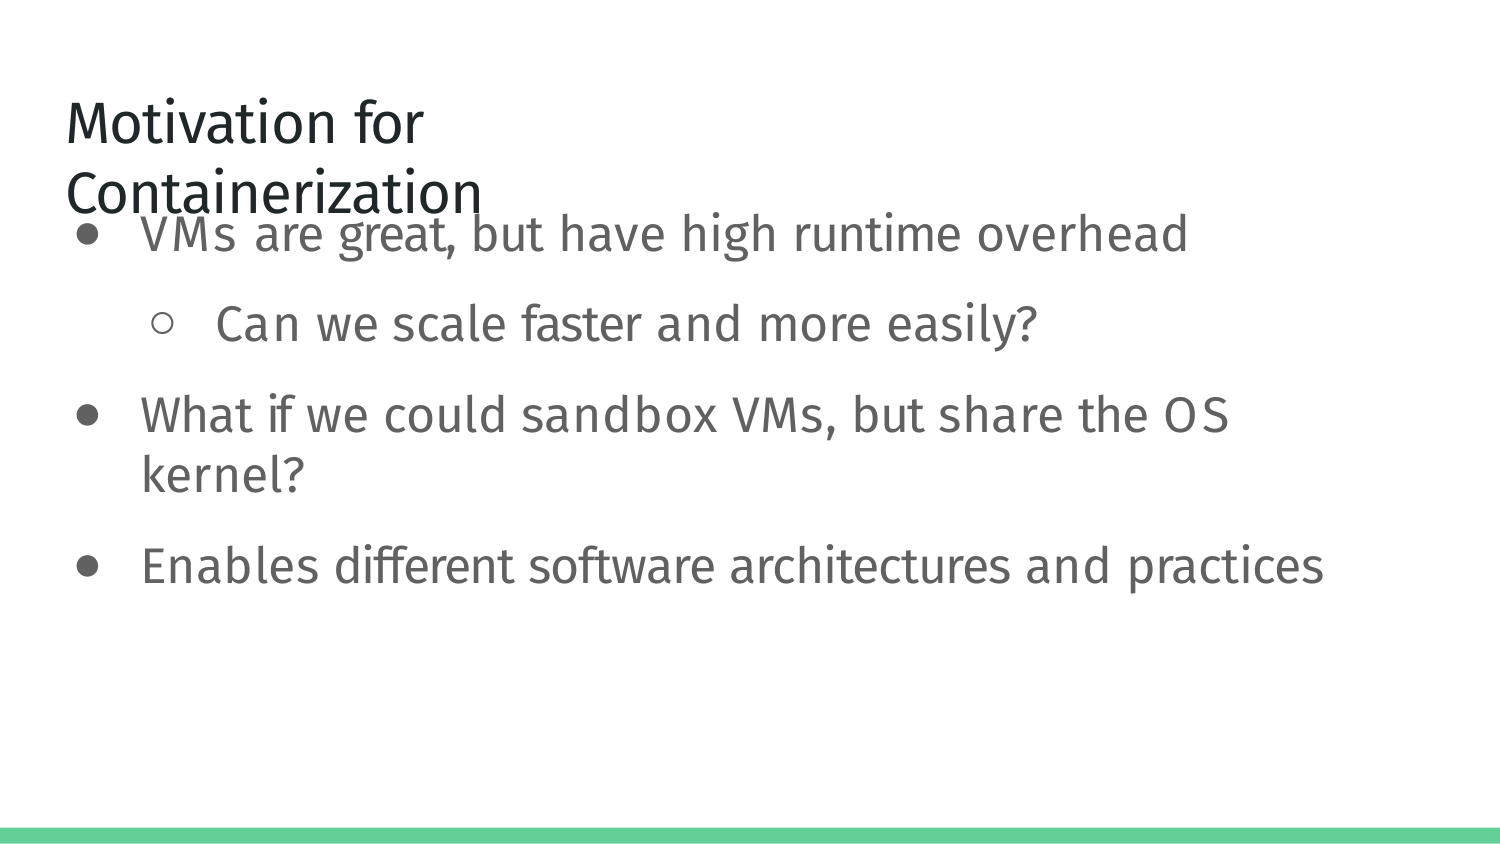

# Motivation for Containerization
VMs are great, but have high runtime overhead
Can we scale faster and more easily?
What if we could sandbox VMs, but share the OS kernel?
Enables different software architectures and practices